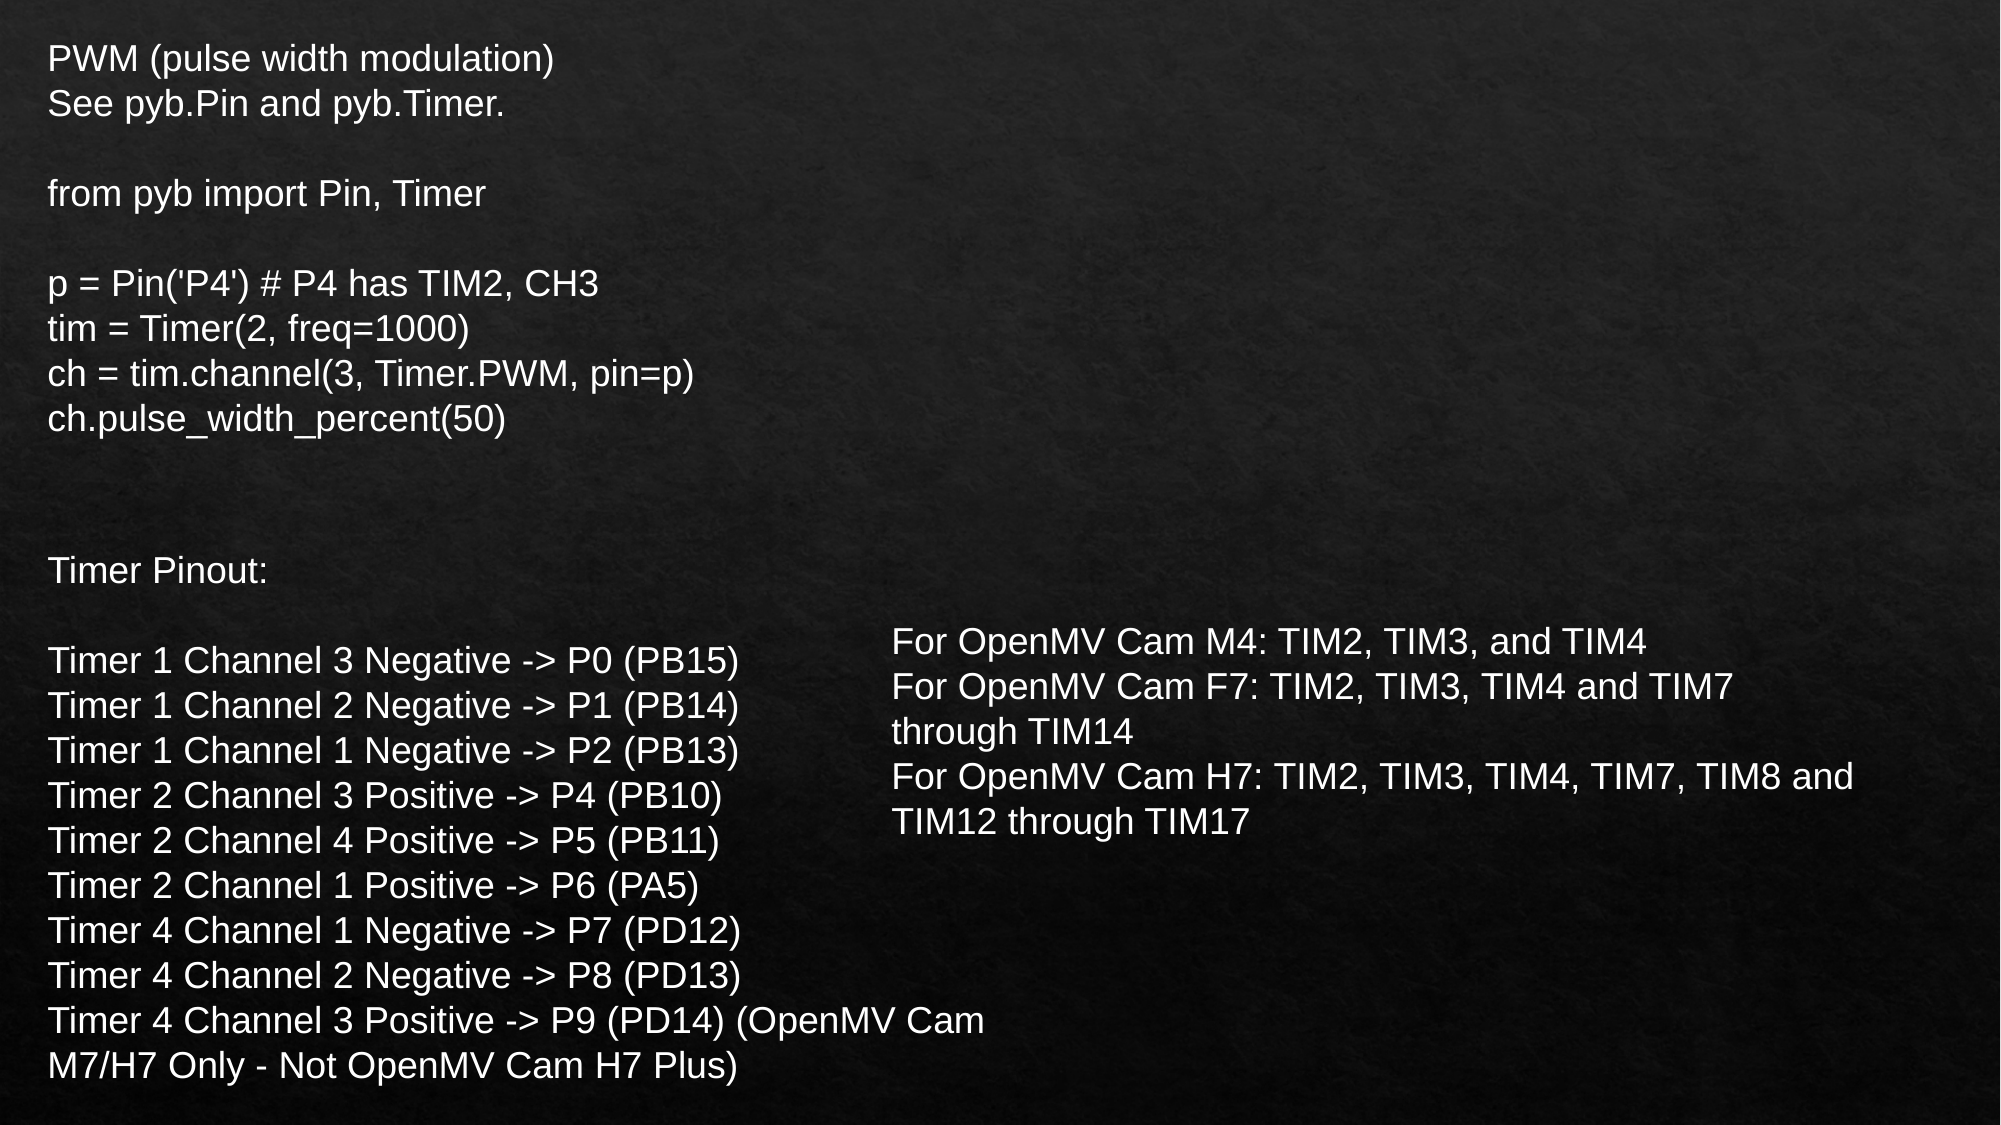

PWM (pulse width modulation)
See pyb.Pin and pyb.Timer.

from pyb import Pin, Timer

p = Pin('P4') # P4 has TIM2, CH3
tim = Timer(2, freq=1000)
ch = tim.channel(3, Timer.PWM, pin=p)
ch.pulse_width_percent(50)
Timer Pinout:

Timer 1 Channel 3 Negative -> P0 (PB15)
Timer 1 Channel 2 Negative -> P1 (PB14)
Timer 1 Channel 1 Negative -> P2 (PB13)
Timer 2 Channel 3 Positive -> P4 (PB10)
Timer 2 Channel 4 Positive -> P5 (PB11)
Timer 2 Channel 1 Positive -> P6 (PA5)
Timer 4 Channel 1 Negative -> P7 (PD12)
Timer 4 Channel 2 Negative -> P8 (PD13)
Timer 4 Channel 3 Positive -> P9 (PD14) (OpenMV Cam M7/H7 Only - Not OpenMV Cam H7 Plus)
For OpenMV Cam M4: TIM2, TIM3, and TIM4
For OpenMV Cam F7: TIM2, TIM3, TIM4 and TIM7 through TIM14
For OpenMV Cam H7: TIM2, TIM3, TIM4, TIM7, TIM8 and TIM12 through TIM17